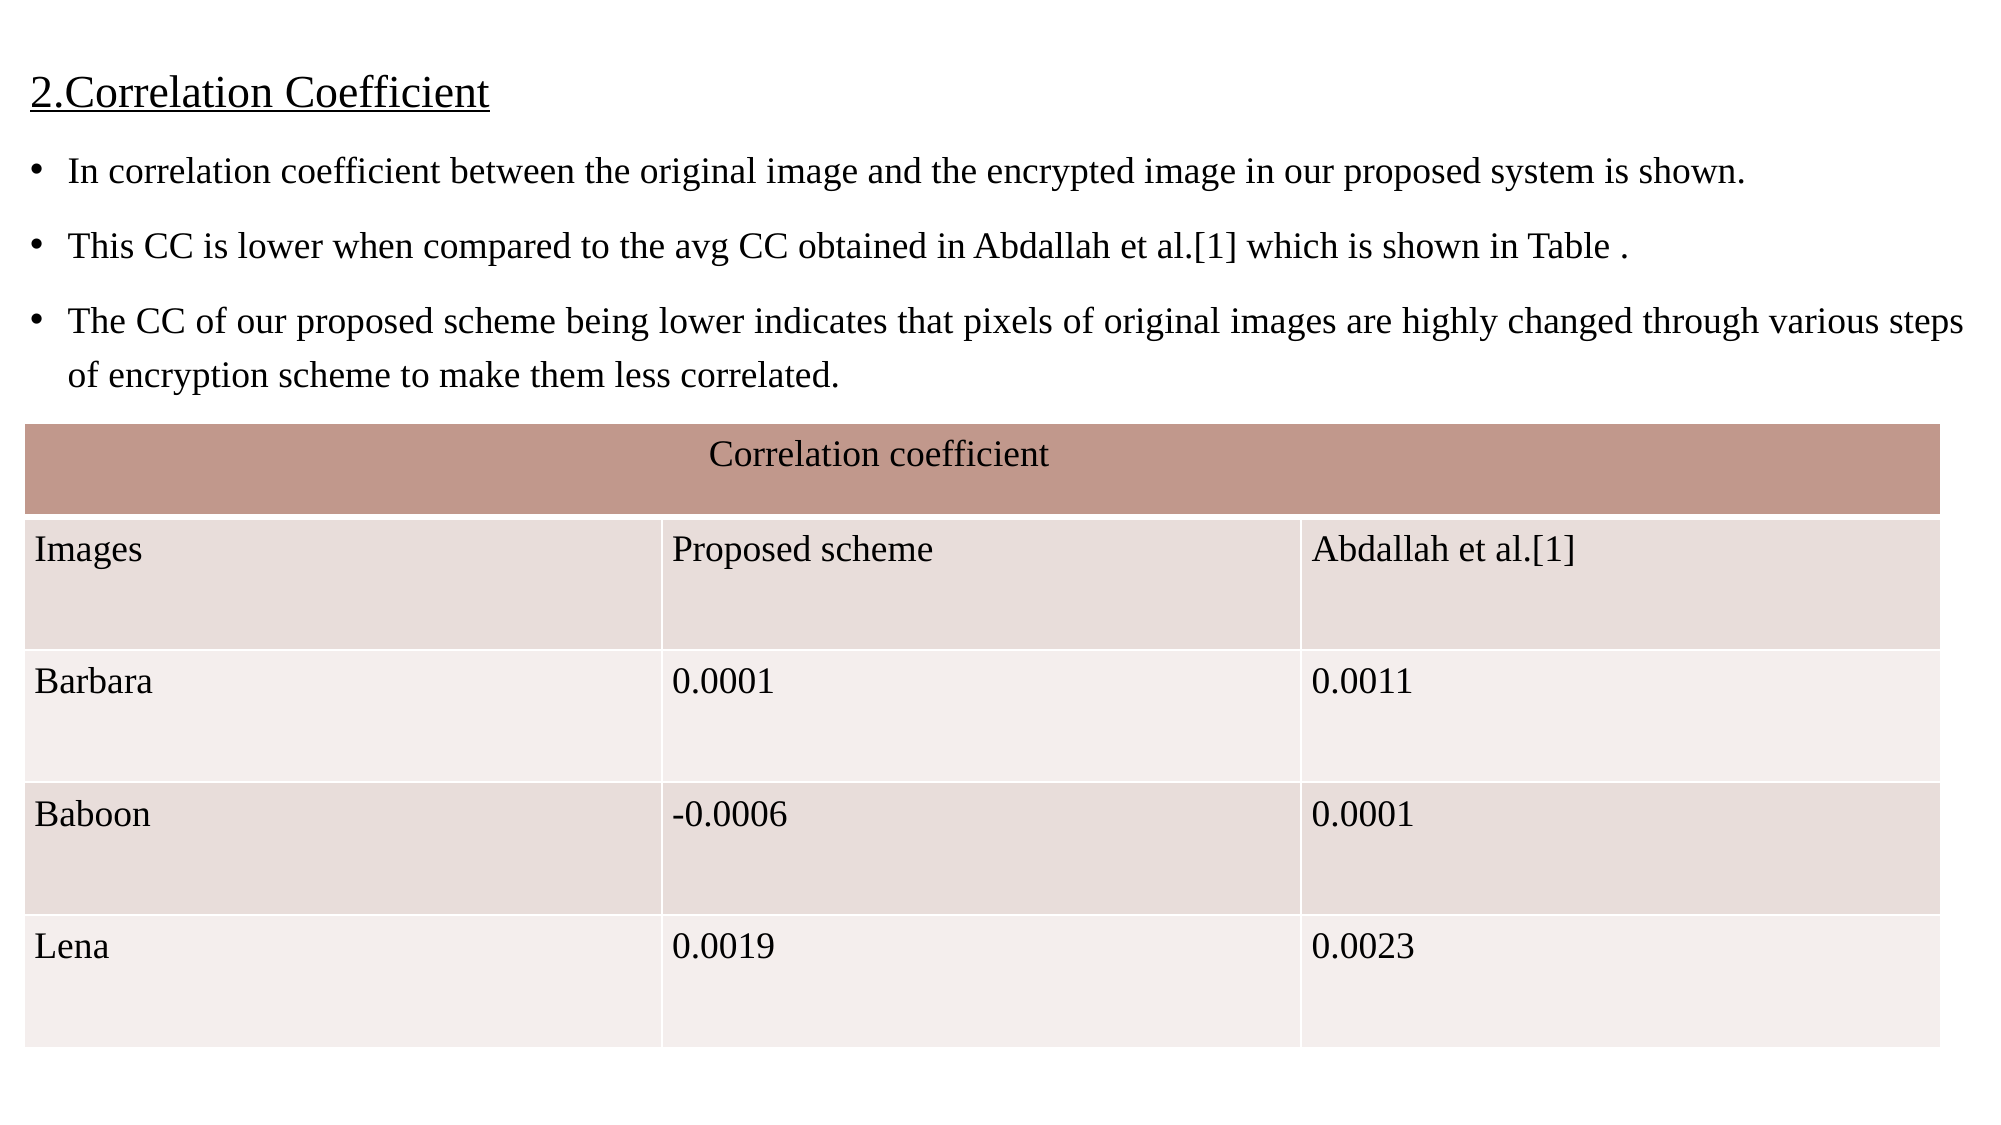

2.Correlation Coefficient
In correlation coefficient between the original image and the encrypted image in our proposed system is shown.
This CC is lower when compared to the avg CC obtained in Abdallah et al.[1] which is shown in Table .
The CC of our proposed scheme being lower indicates that pixels of original images are highly changed through various steps of encryption scheme to make them less correlated.
This makes it difficult to decrypt the image to get the original image thus protecting the images from being prone to attacks.

| Correlation coefficient |  |  |
| --- | --- | --- |
| Images | Proposed scheme | Abdallah et al.[1] |
| Barbara | 0.0001 | 0.0011 |
| Baboon | -0.0006 | 0.0001 |
| Lena | 0.0019 | 0.0023 |